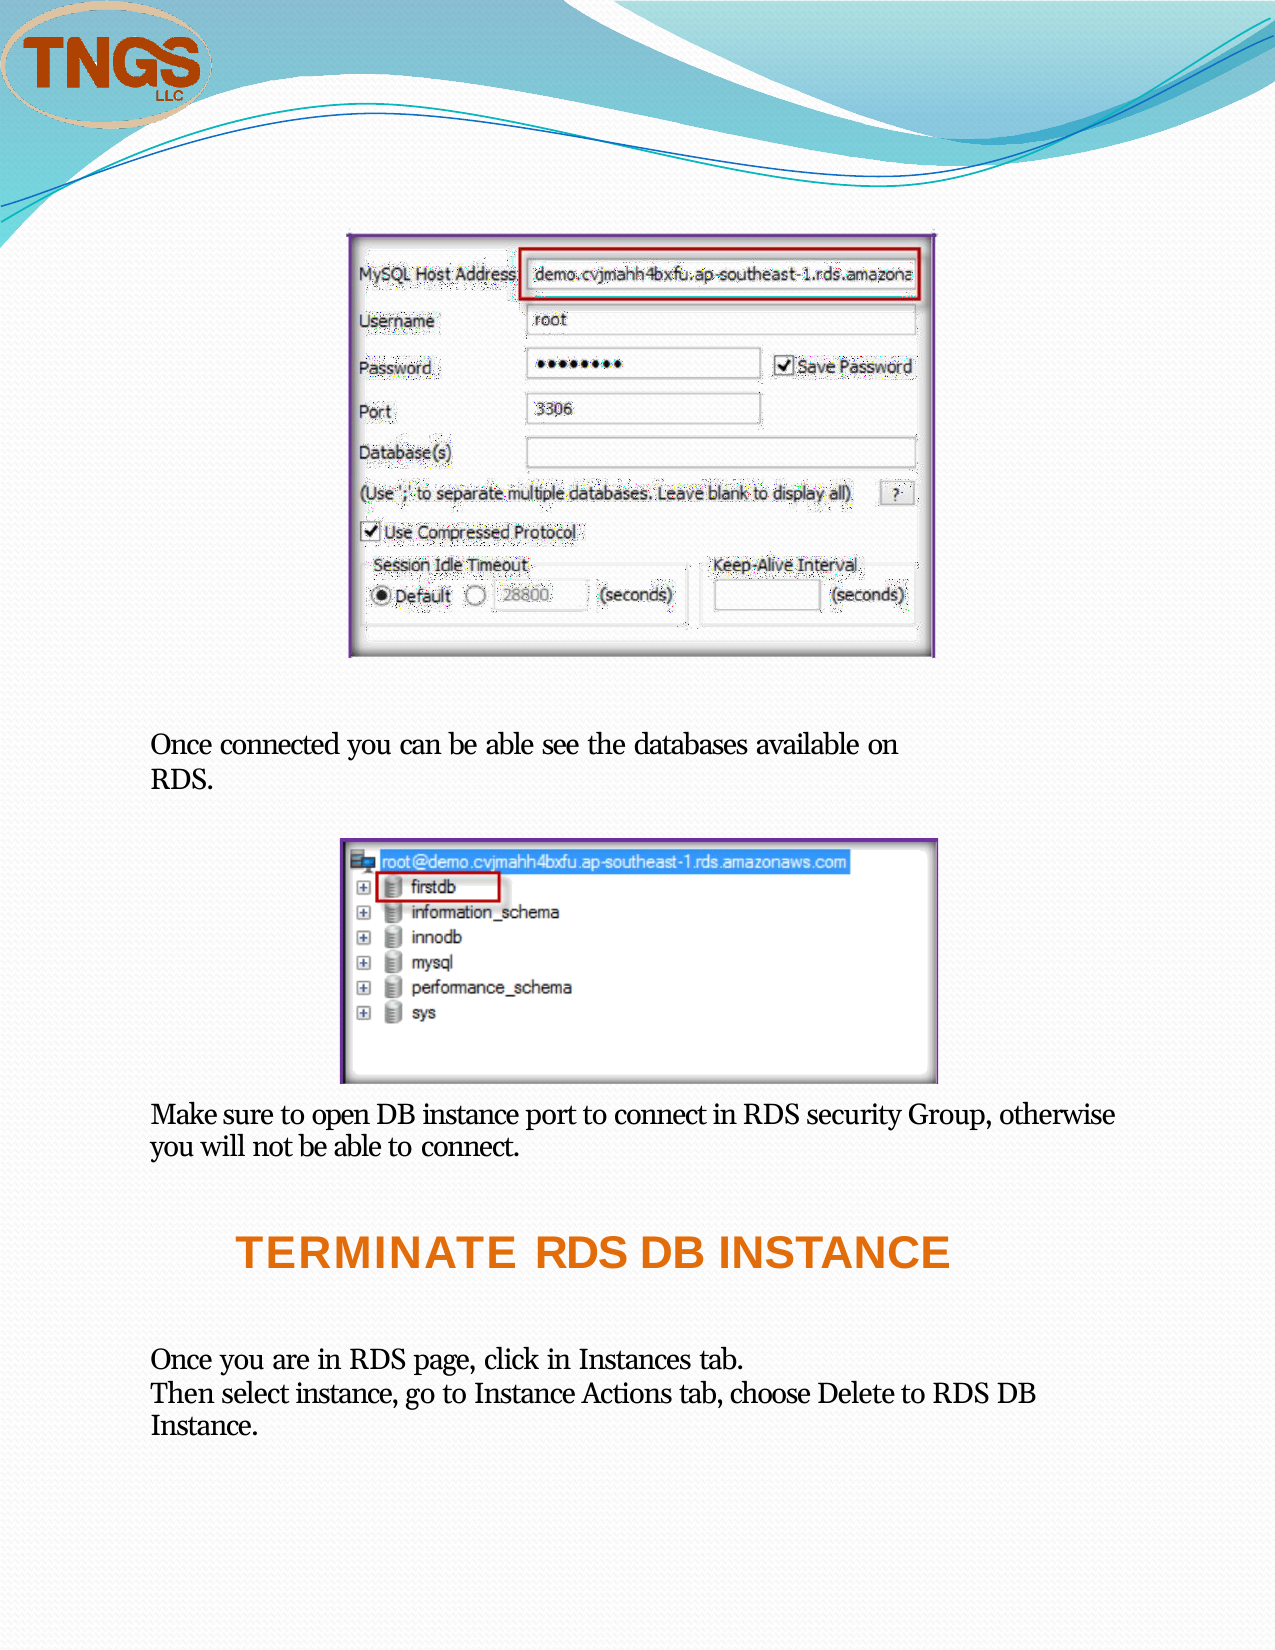

Once connected you can be able see the databases available on RDS.
Make sure to open DB instance port to connect in RDS security Group, otherwise  you will not be able to connect.
TERMINATE RDS DB INSTANCE
Once you are in RDS page, click in Instances tab.
Then select instance, go to Instance Actions tab, choose Delete to RDS DB  Instance.